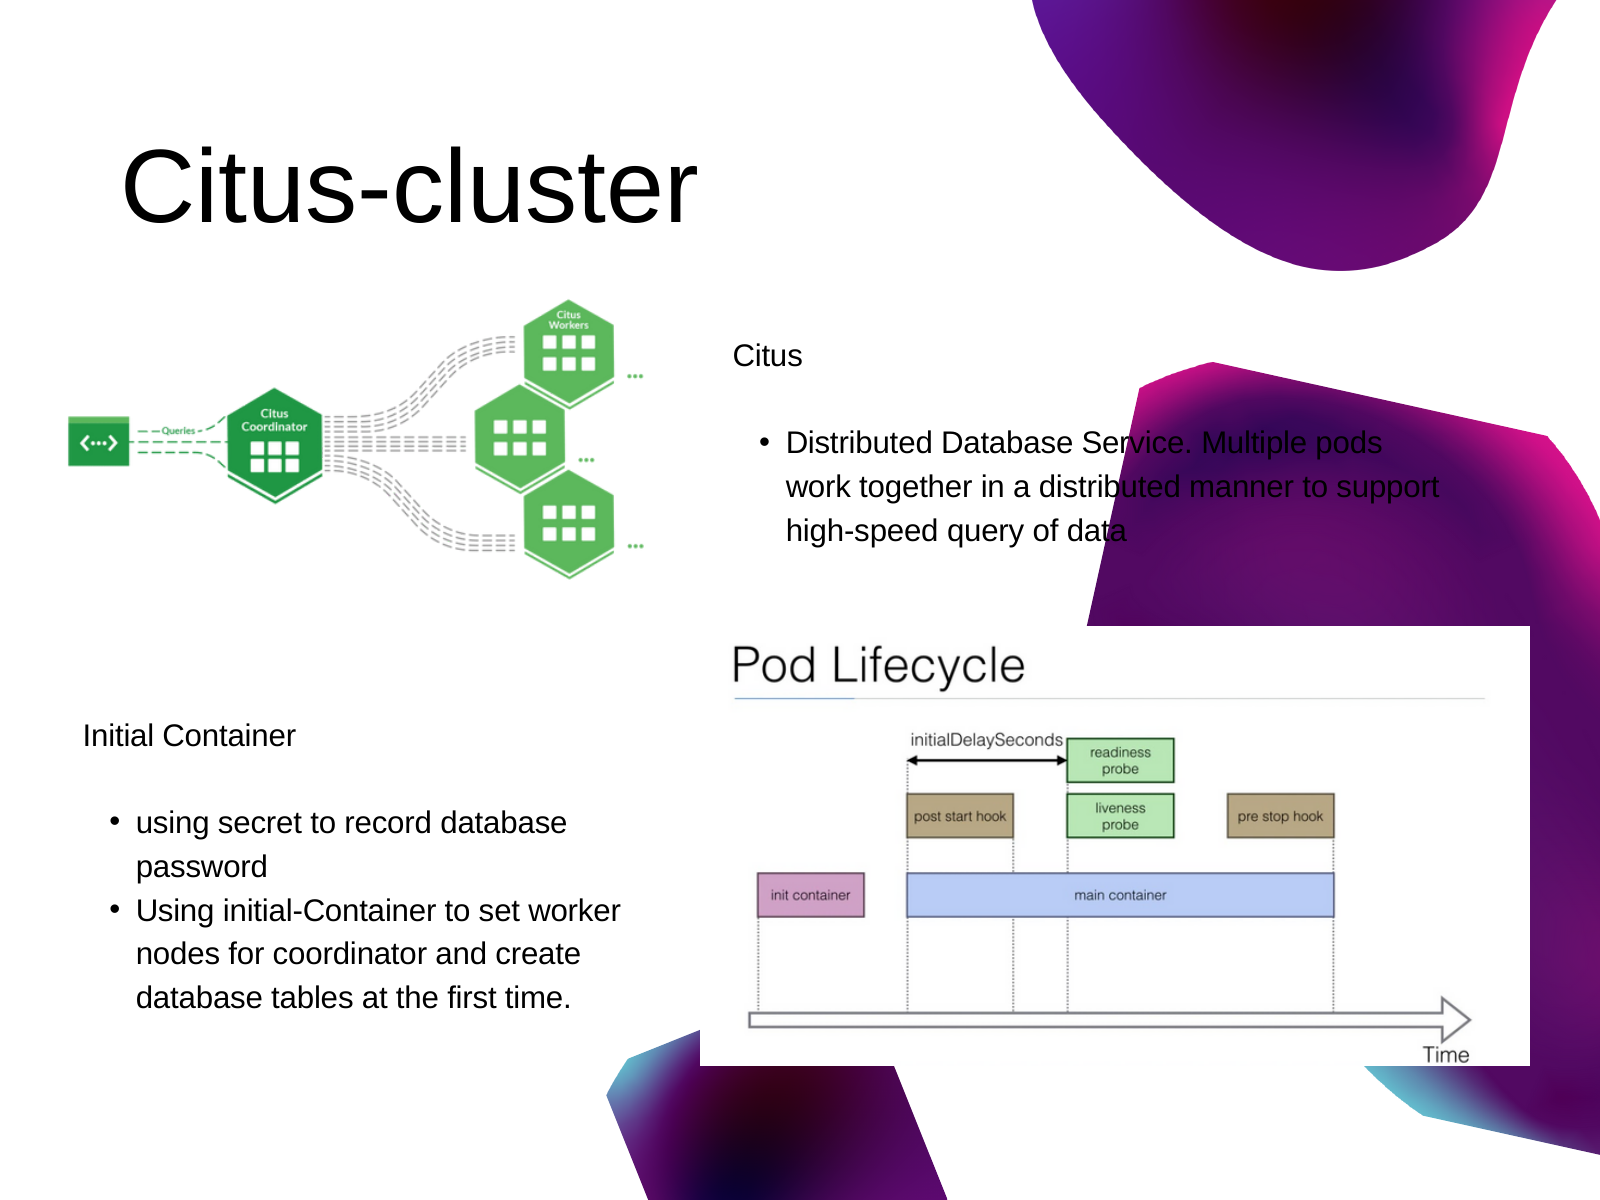

Citus-cluster

Citus

Distributed Database Service. Multiple pods work together in a distributed manner to support high-speed query of data

Initial Container

using secret to record database password
Using initial-Container to set worker nodes for coordinator and create database tables at the first time.